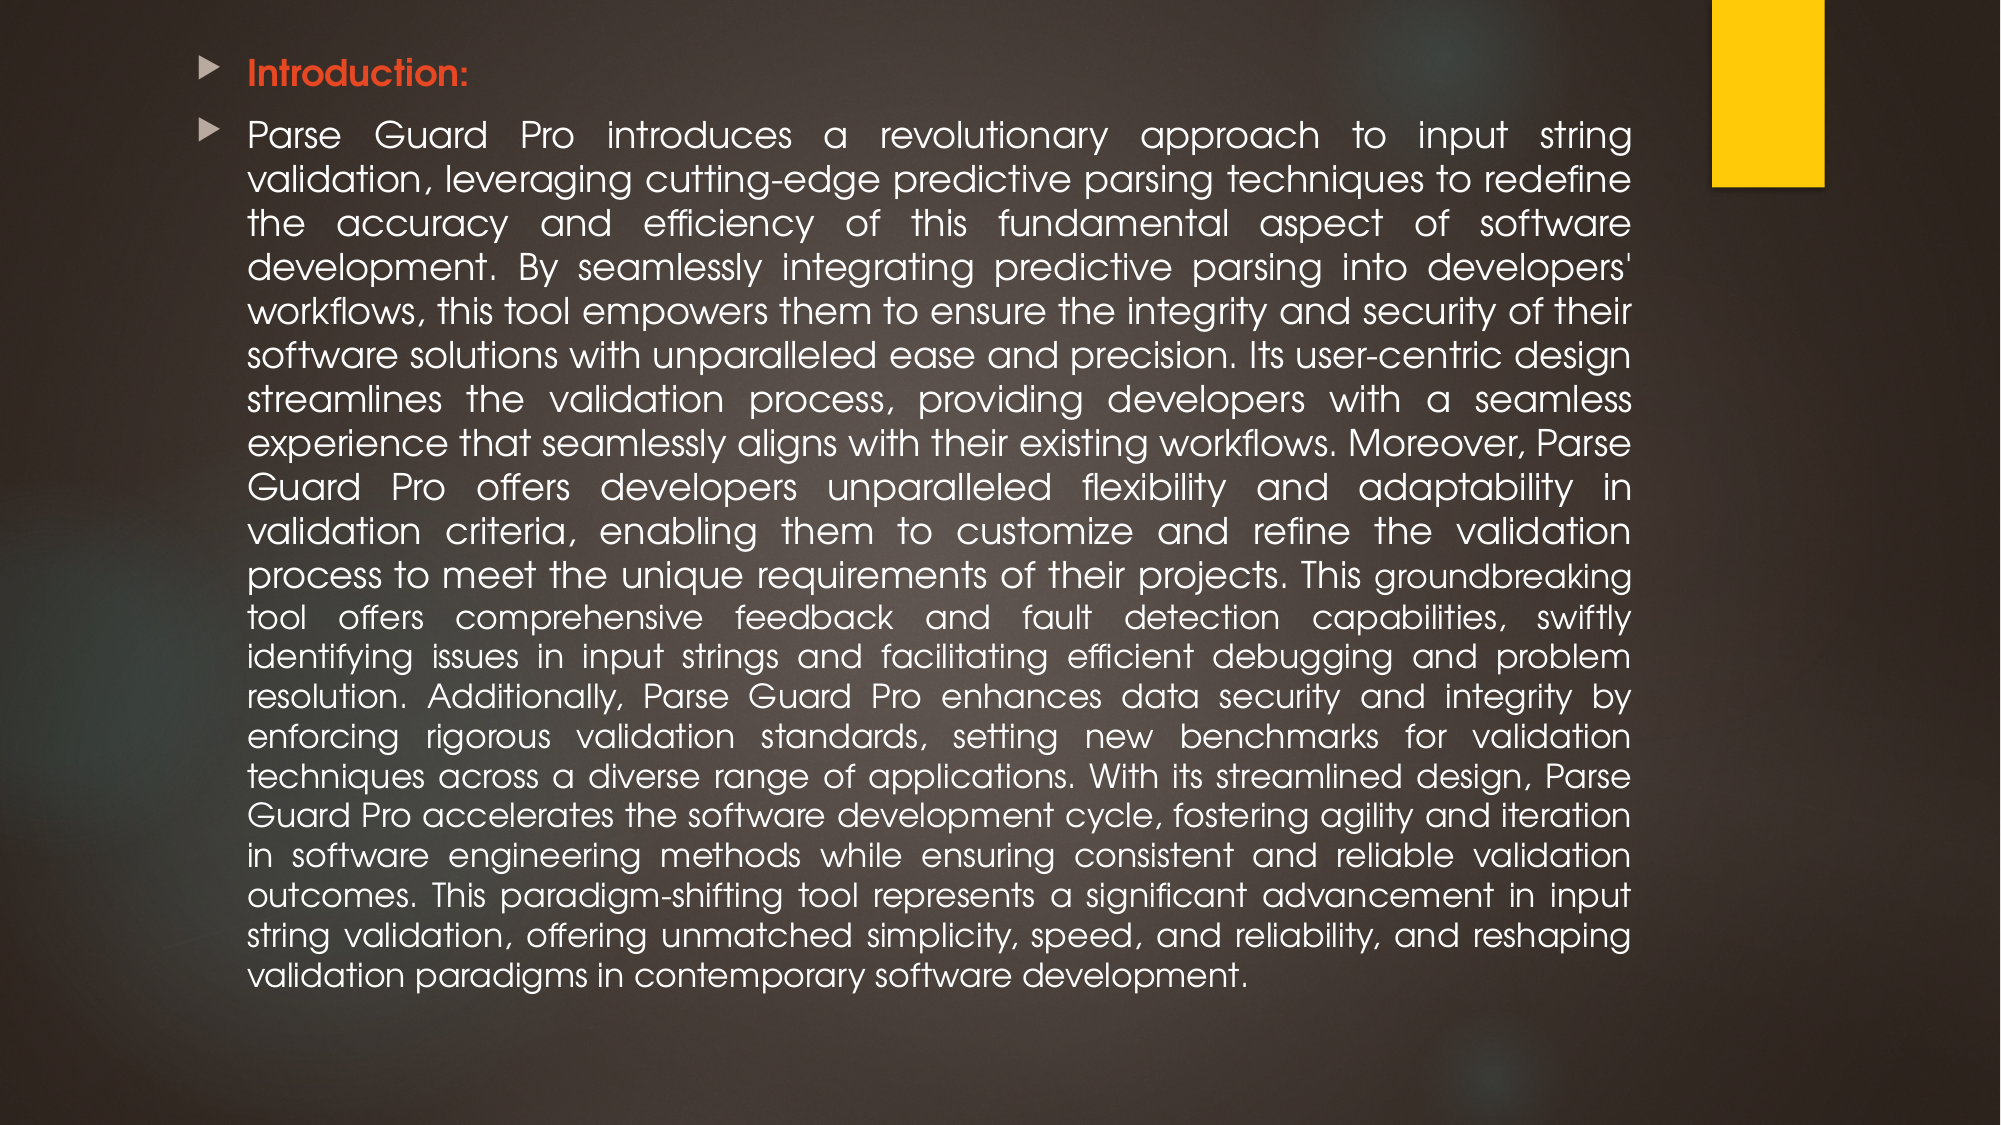

Introduction:
Parse Guard Pro introduces a revolutionary approach to input string validation, leveraging cutting-edge predictive parsing techniques to redefine the accuracy and efficiency of this fundamental aspect of software development. By seamlessly integrating predictive parsing into developers' workflows, this tool empowers them to ensure the integrity and security of their software solutions with unparalleled ease and precision. Its user-centric design streamlines the validation process, providing developers with a seamless experience that seamlessly aligns with their existing workflows. Moreover, Parse Guard Pro offers developers unparalleled flexibility and adaptability in validation criteria, enabling them to customize and refine the validation process to meet the unique requirements of their projects. This groundbreaking tool offers comprehensive feedback and fault detection capabilities, swiftly identifying issues in input strings and facilitating efficient debugging and problem resolution. Additionally, Parse Guard Pro enhances data security and integrity by enforcing rigorous validation standards, setting new benchmarks for validation techniques across a diverse range of applications. With its streamlined design, Parse Guard Pro accelerates the software development cycle, fostering agility and iteration in software engineering methods while ensuring consistent and reliable validation outcomes. This paradigm-shifting tool represents a significant advancement in input string validation, offering unmatched simplicity, speed, and reliability, and reshaping validation paradigms in contemporary software development.